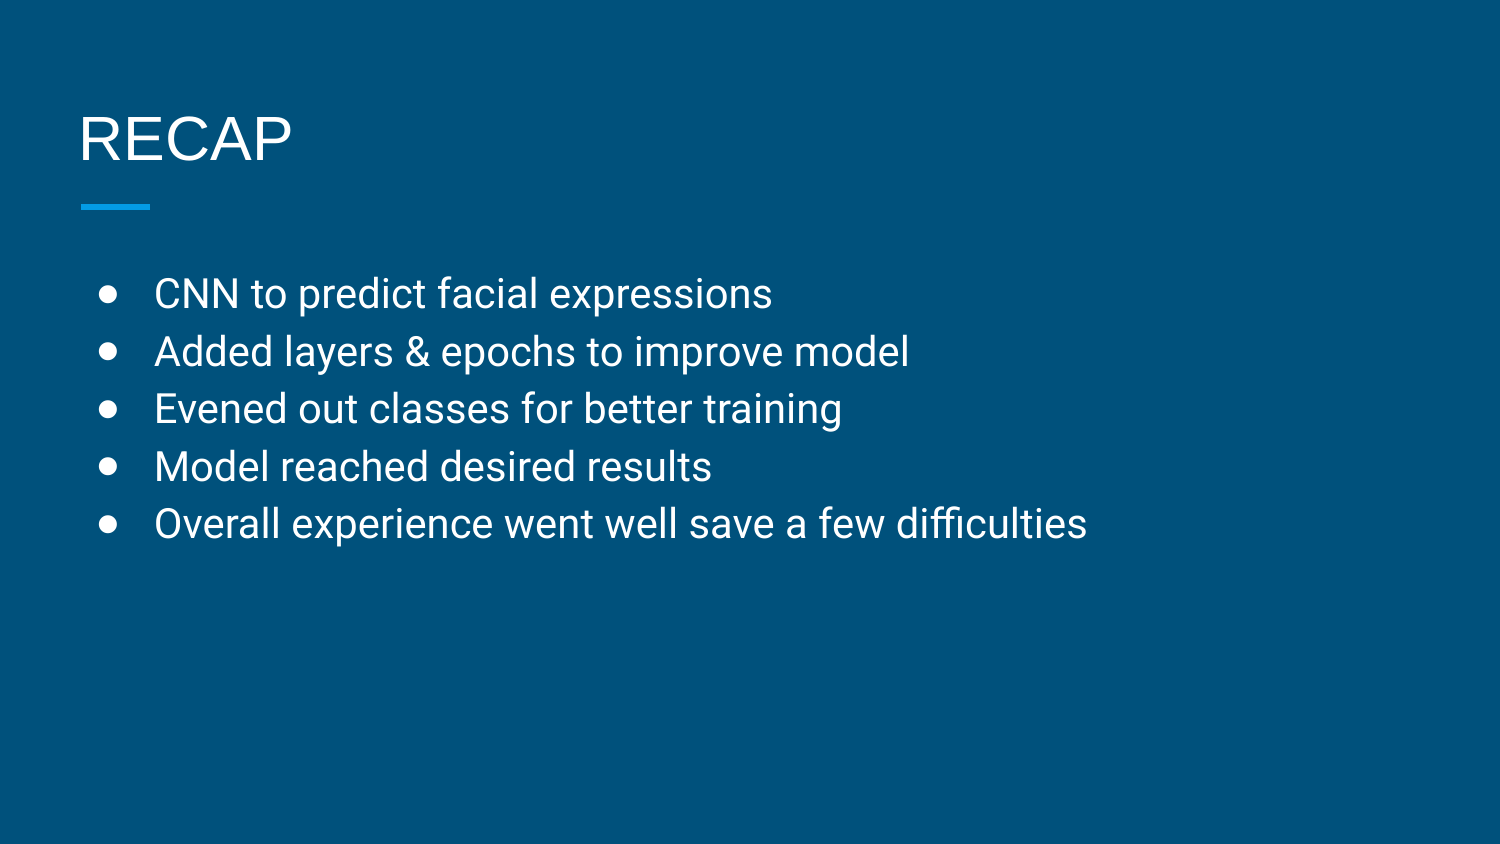

# RECAP
CNN to predict facial expressions
Added layers & epochs to improve model
Evened out classes for better training
Model reached desired results
Overall experience went well save a few difficulties